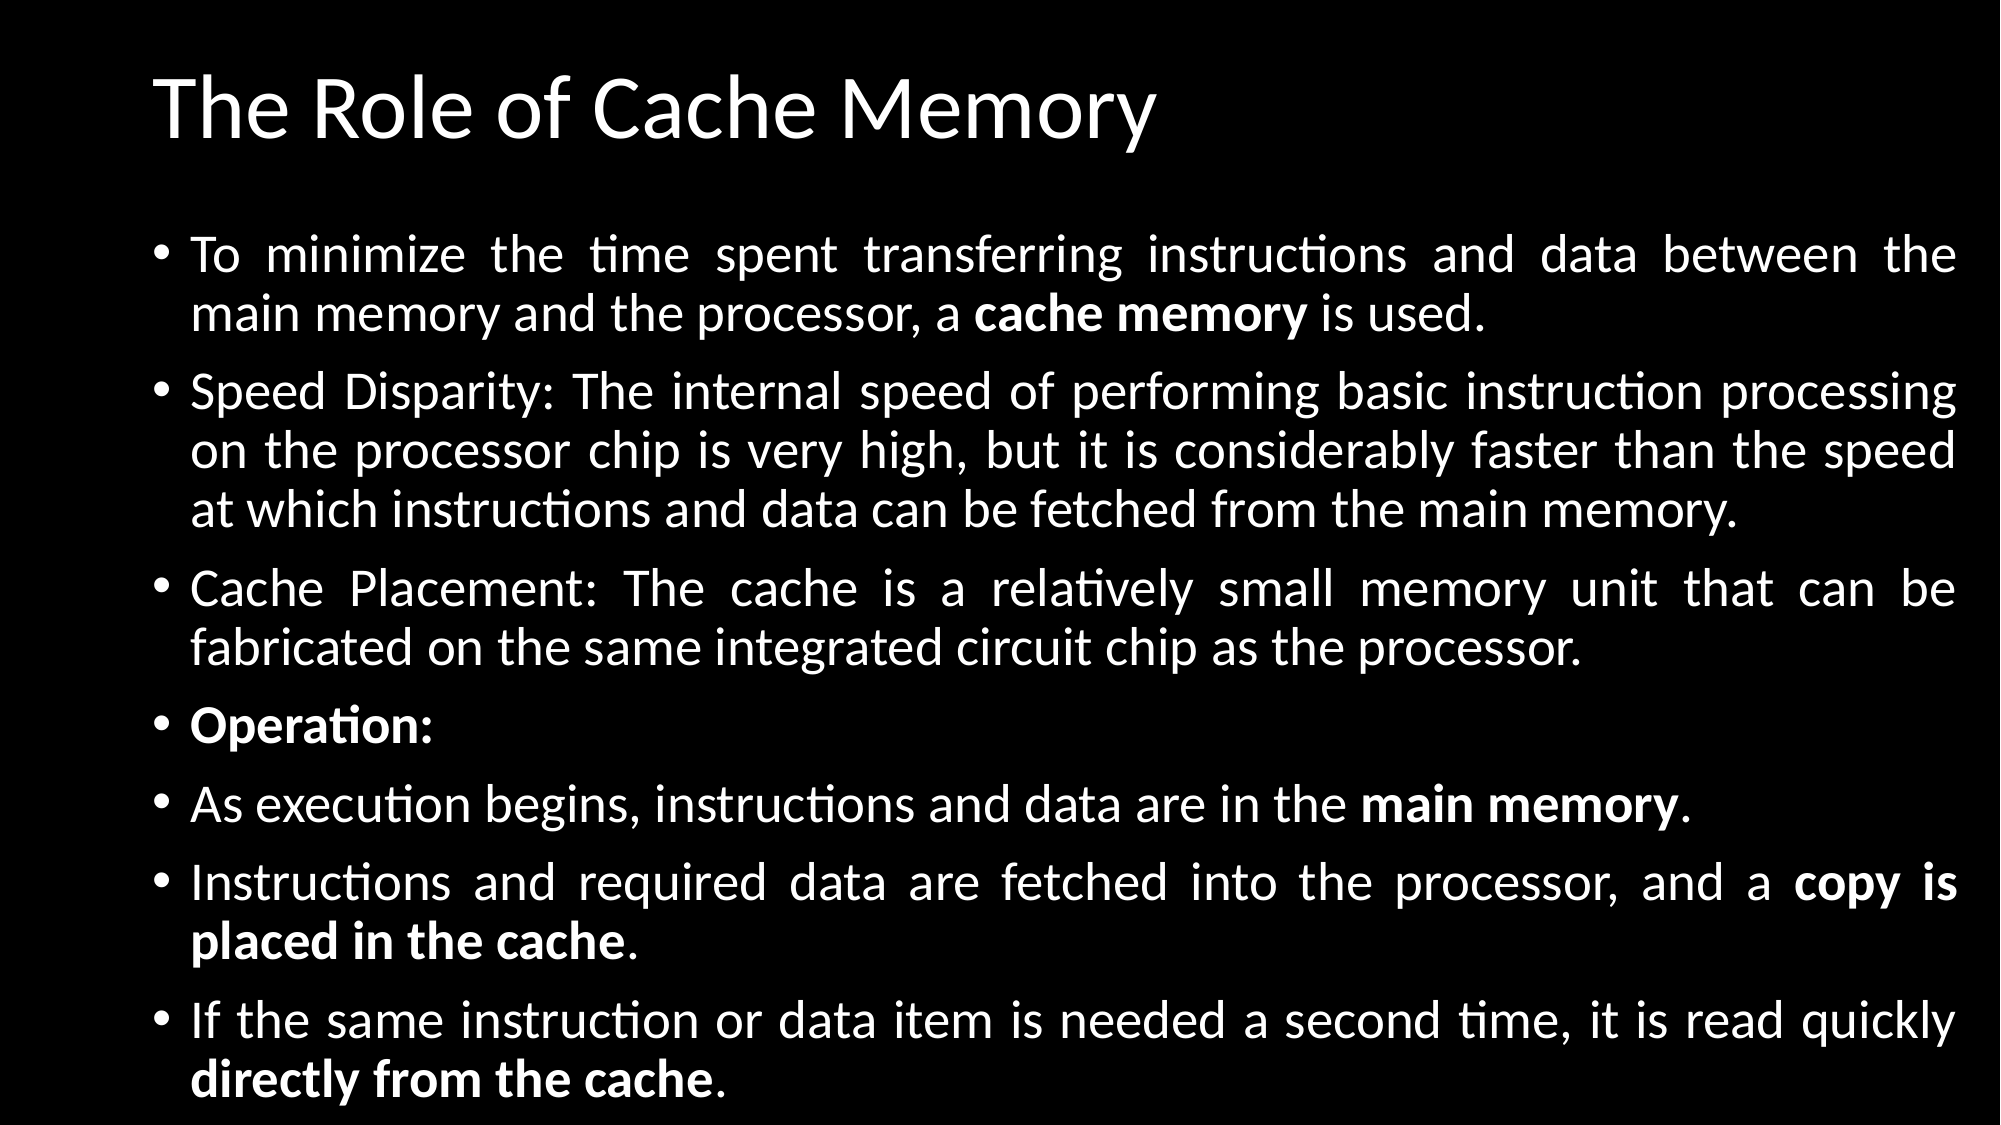

# The Role of Cache Memory
To minimize the time spent transferring instructions and data between the main memory and the processor, a cache memory is used.
Speed Disparity: The internal speed of performing basic instruction processing on the processor chip is very high, but it is considerably faster than the speed at which instructions and data can be fetched from the main memory.
Cache Placement: The cache is a relatively small memory unit that can be fabricated on the same integrated circuit chip as the processor.
Operation:
As execution begins, instructions and data are in the main memory.
Instructions and required data are fetched into the processor, and a copy is placed in the cache.
If the same instruction or data item is needed a second time, it is read quickly directly from the cache.